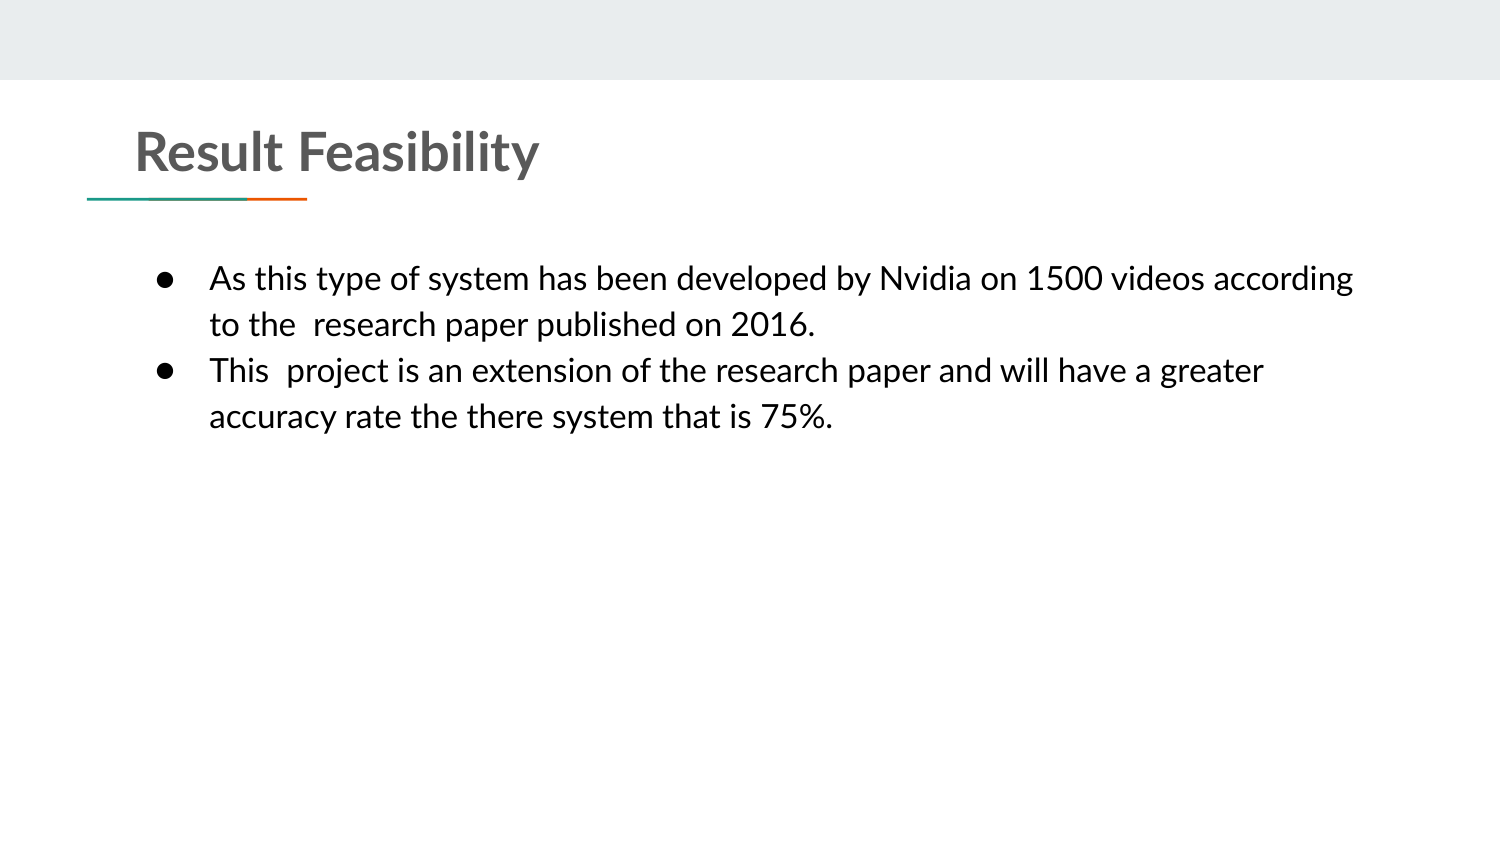

# Result Feasibility
As this type of system has been developed by Nvidia on 1500 videos according to the  research paper published on 2016.
This  project is an extension of the research paper and will have a greater accuracy rate the there system that is 75%.